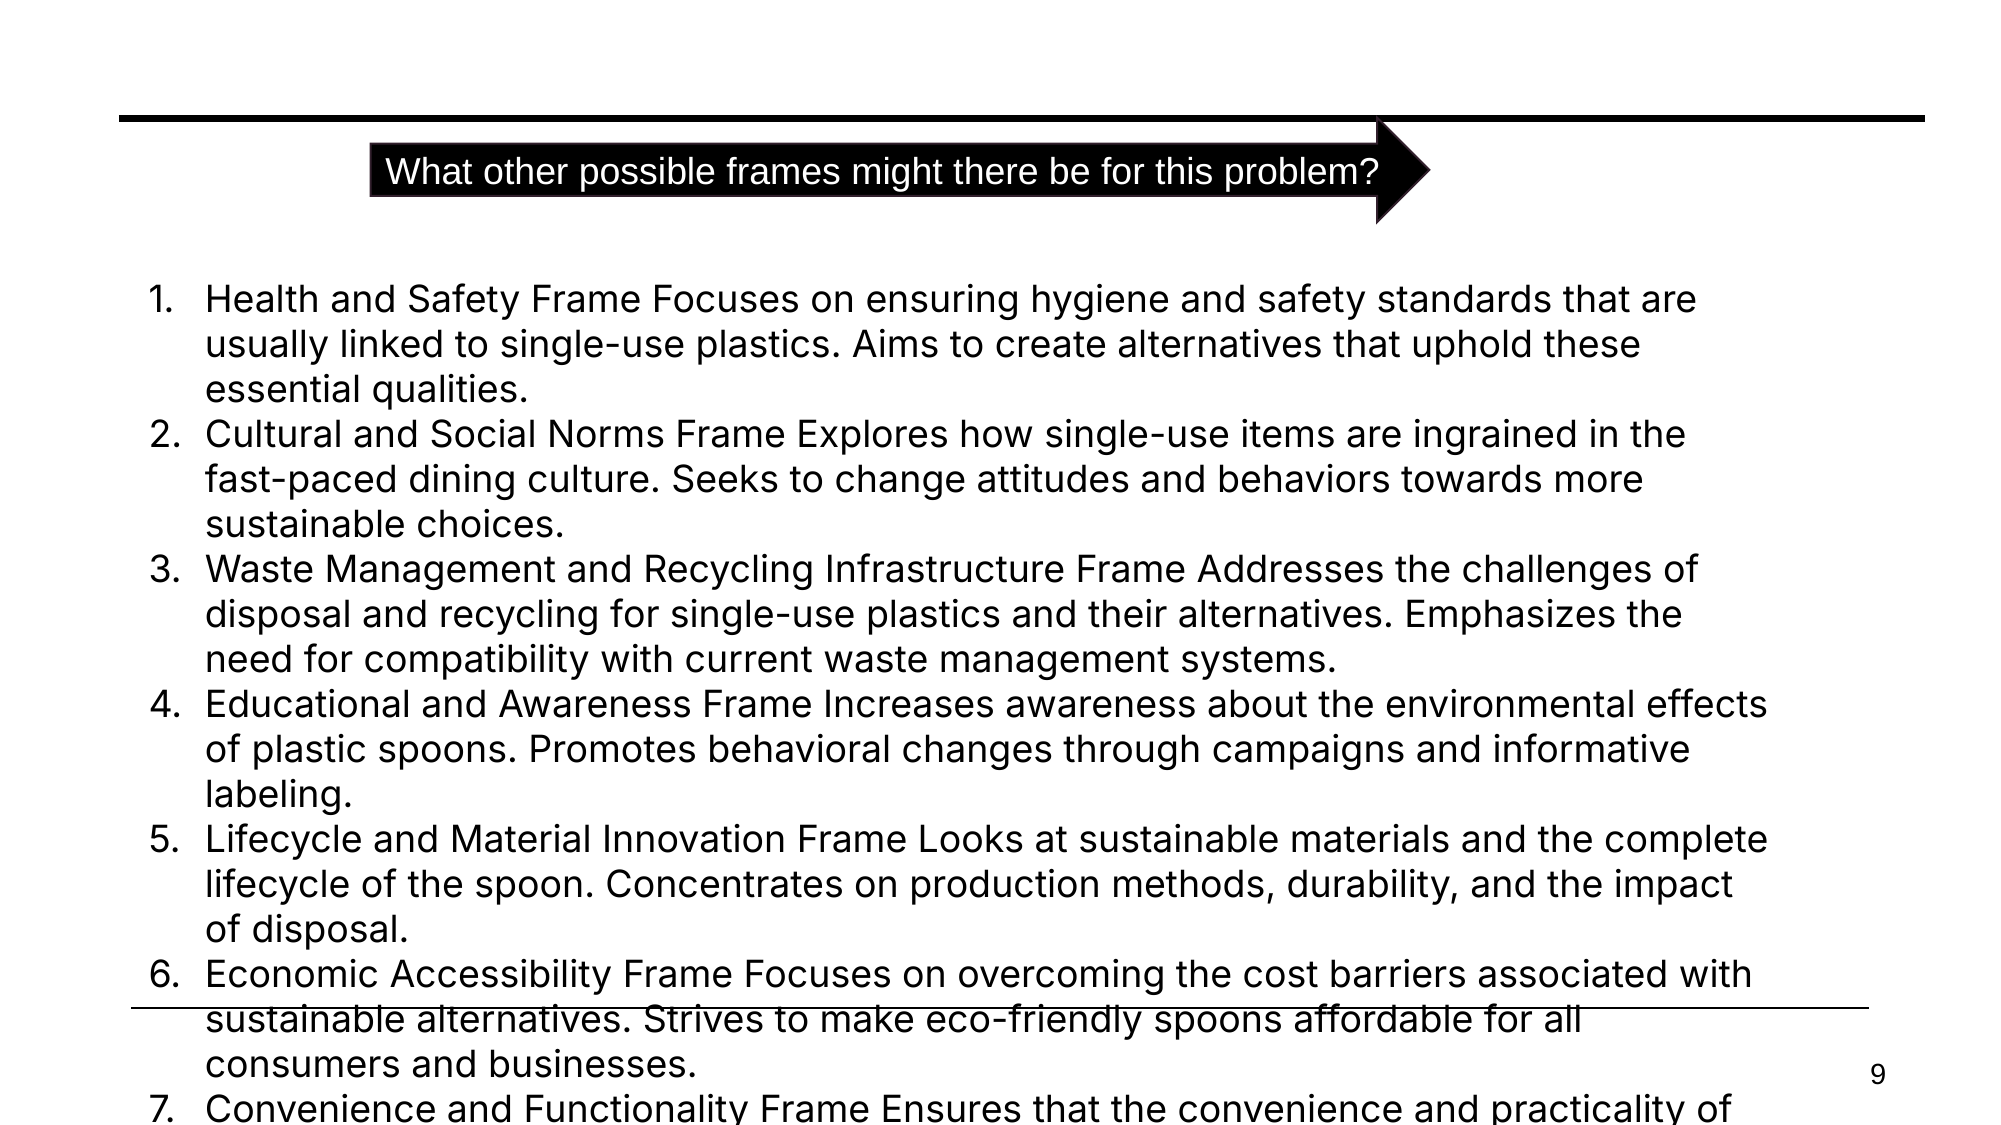

What other possible frames might there be for this problem?

Health and Safety Frame Focuses on ensuring hygiene and safety standards that are usually linked to single-use plastics. Aims to create alternatives that uphold these essential qualities.
Cultural and Social Norms Frame Explores how single-use items are ingrained in the fast-paced dining culture. Seeks to change attitudes and behaviors towards more sustainable choices.
Waste Management and Recycling Infrastructure Frame Addresses the challenges of disposal and recycling for single-use plastics and their alternatives. Emphasizes the need for compatibility with current waste management systems.
Educational and Awareness Frame Increases awareness about the environmental effects of plastic spoons. Promotes behavioral changes through campaigns and informative labeling.
Lifecycle and Material Innovation Frame Looks at sustainable materials and the complete lifecycle of the spoon. Concentrates on production methods, durability, and the impact of disposal.
Economic Accessibility Frame Focuses on overcoming the cost barriers associated with sustainable alternatives. Strives to make eco-friendly spoons affordable for all consumers and businesses.
Convenience and Functionality Frame Ensures that the convenience and practicality of single-use plastic spoons are preserved. Works on developing functional, sustainable options suitable for on-the-go use.

9